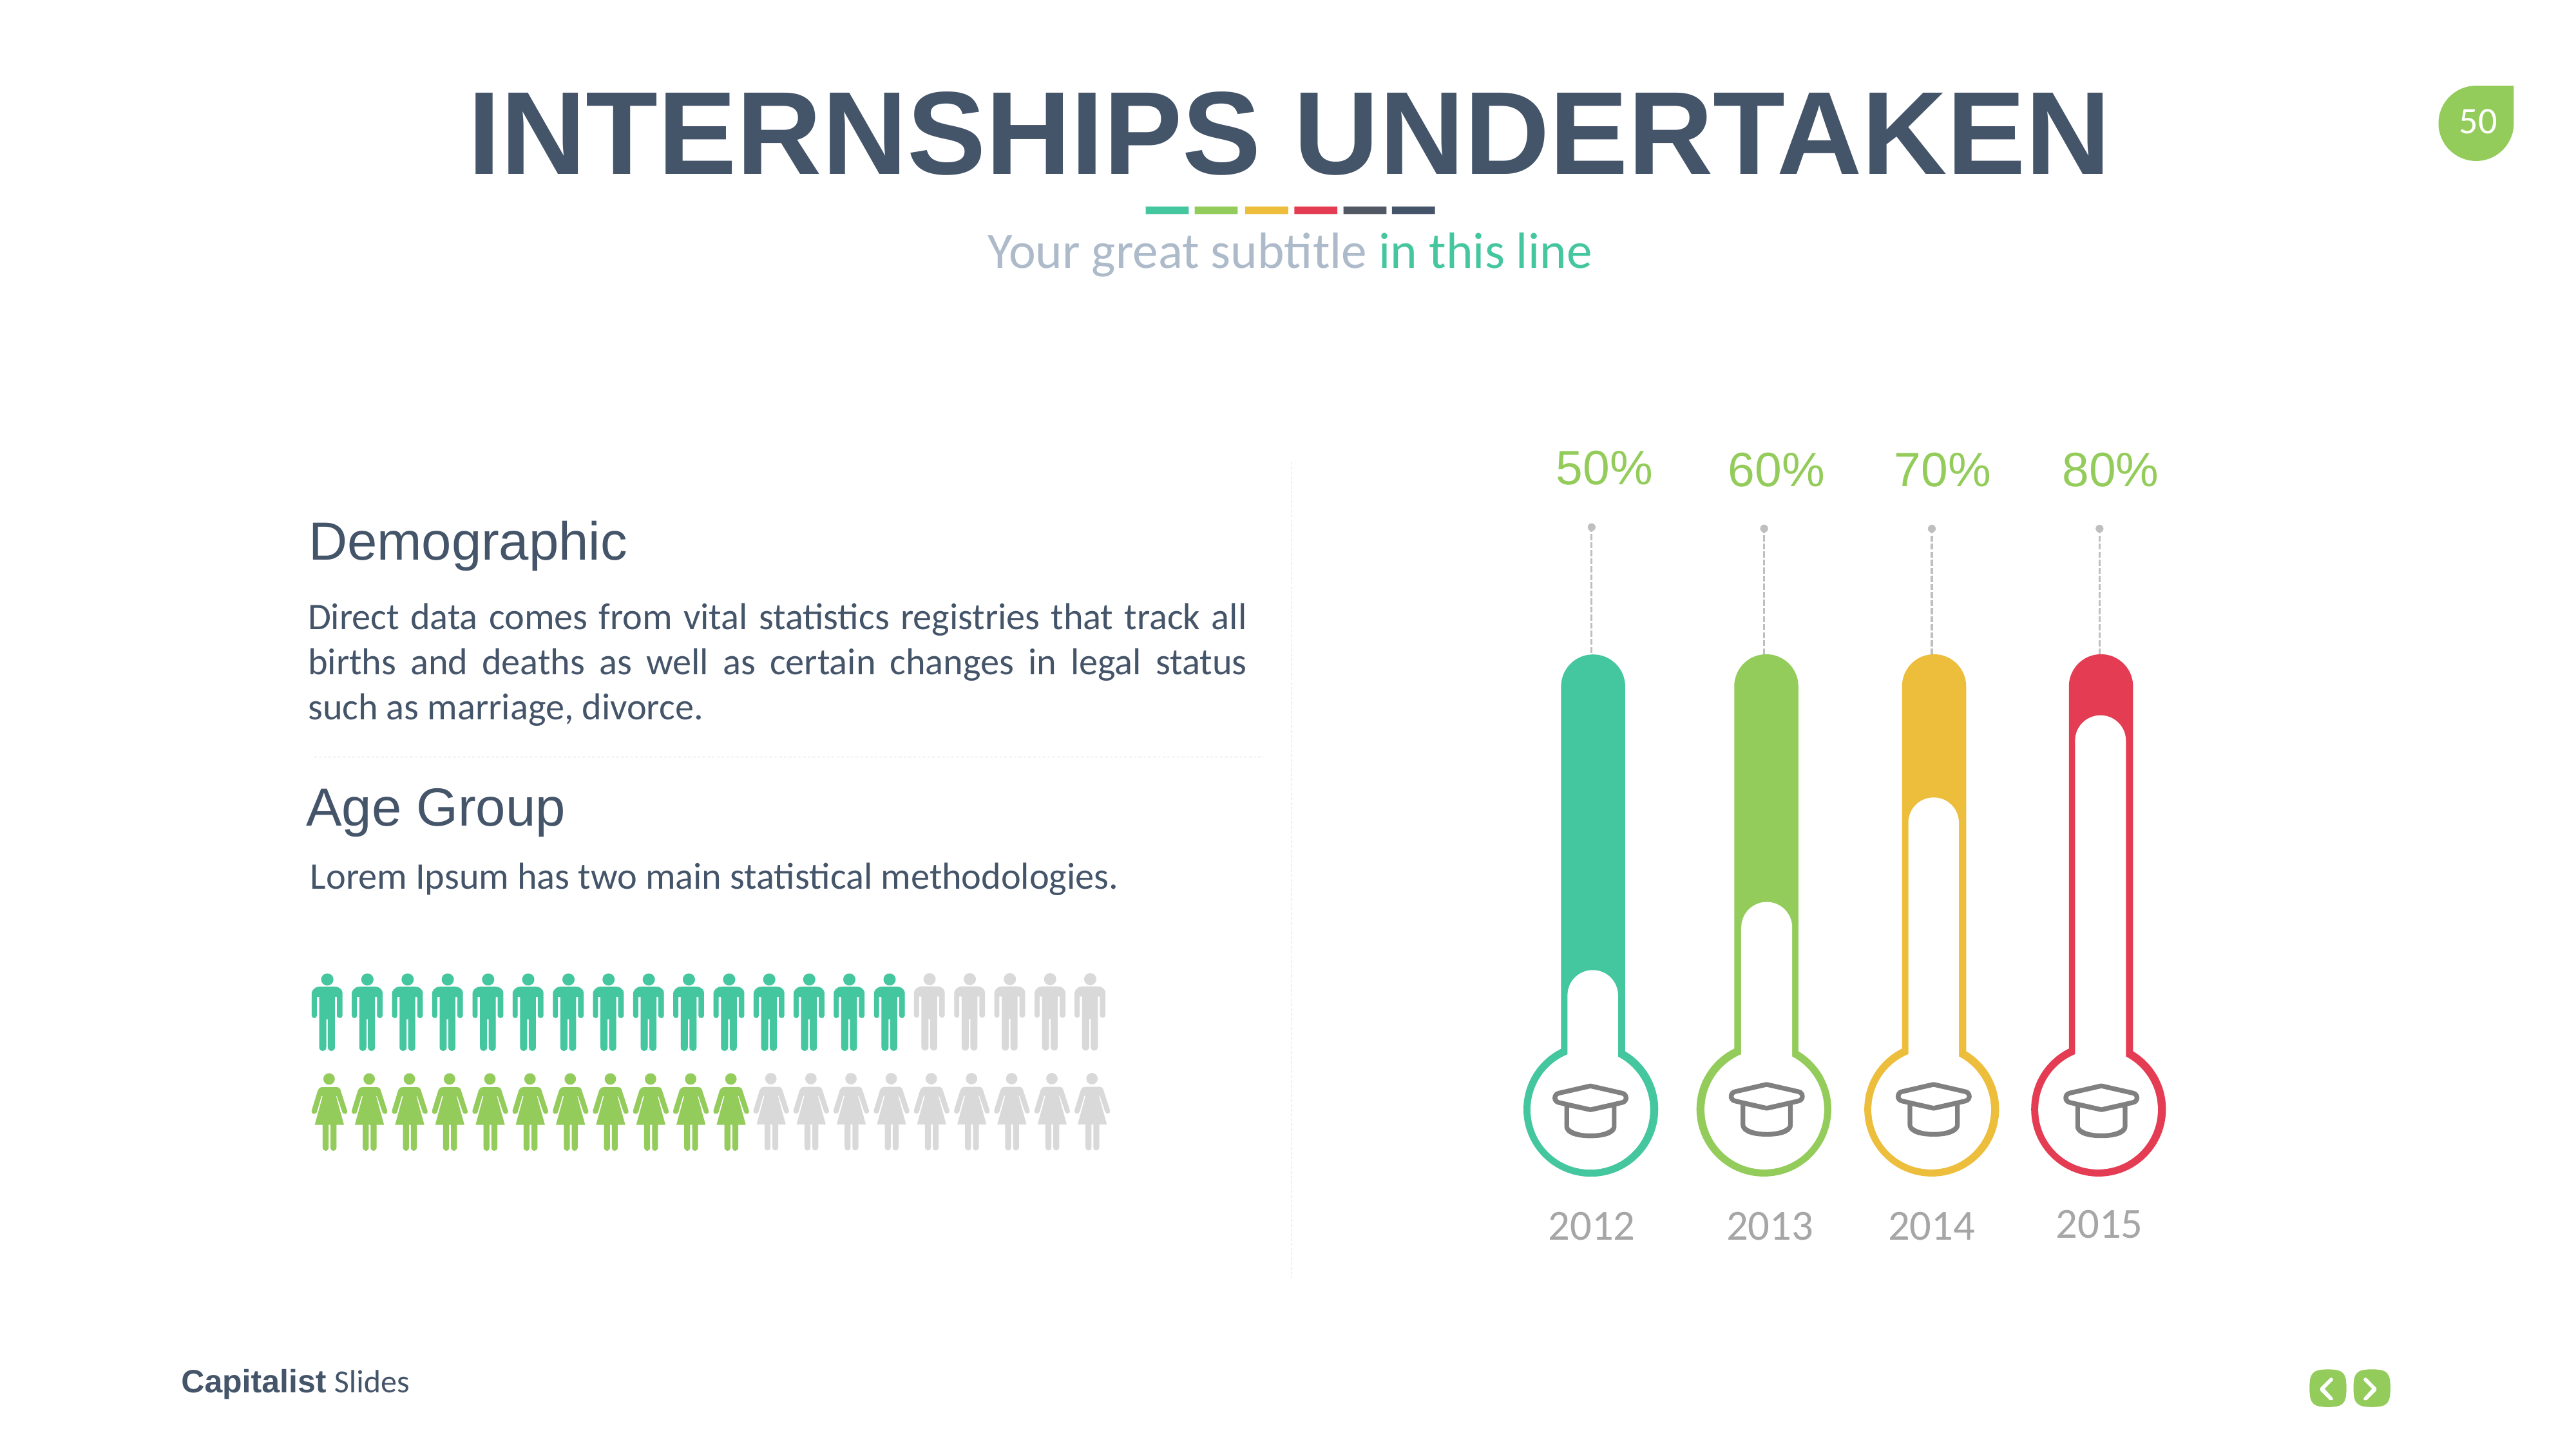

INTERNSHIPS UNDERTAKEN

Your great subtitle in this line
50%
60%
70%
80%
Demographic
Direct data comes from vital statistics registries that track all births and deaths as well as certain changes in legal status such as marriage, divorce.

Age Group
Lorem Ipsum has two main statistical methodologies.

2015
2012
2013
2014